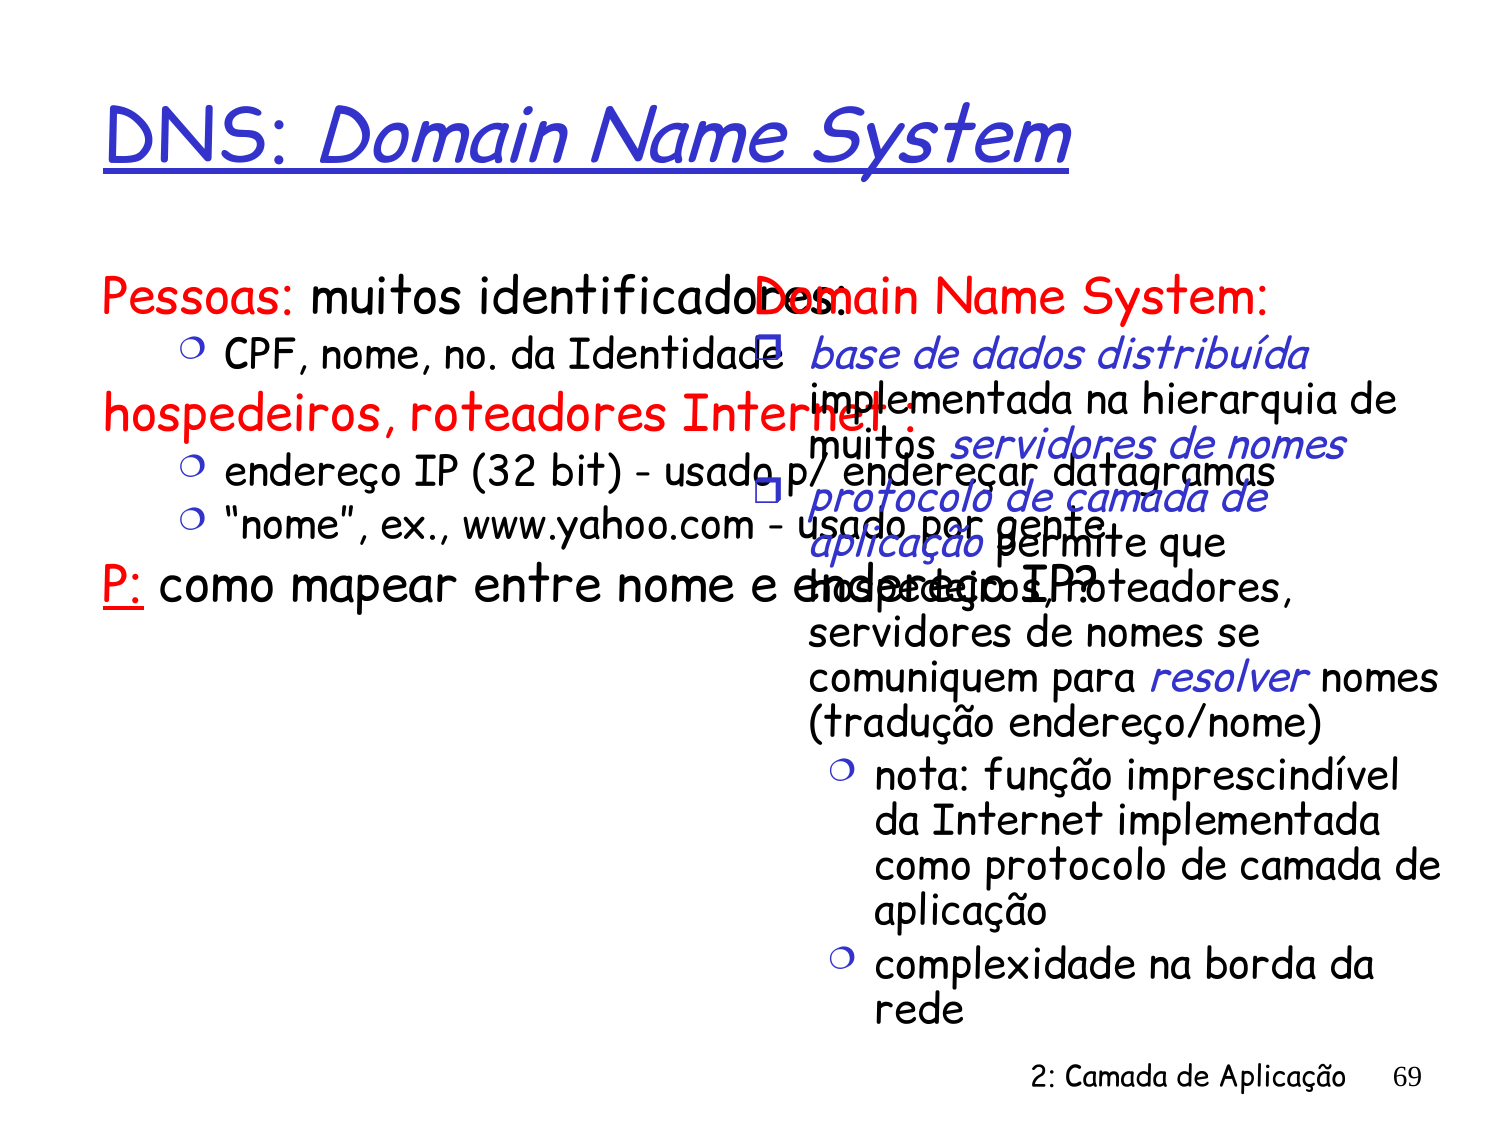

# DNS: Domain Name System
Pessoas: muitos identificadores:
CPF, nome, no. da Identidade
hospedeiros, roteadores Internet :
endereço IP (32 bit) - usado p/ endereçar datagramas
“nome”, ex., www.yahoo.com - usado por gente
P: como mapear entre nome e endereço IP?
Domain Name System:
base de dados distribuída implementada na hierarquia de muitos servidores de nomes
protocolo de camada de aplicação permite que hospedeiros, roteadores, servidores de nomes se comuniquem para resolver nomes (tradução endereço/nome)
nota: função imprescindível da Internet implementada como protocolo de camada de aplicação
complexidade na borda da rede
2: Camada de Aplicação
69